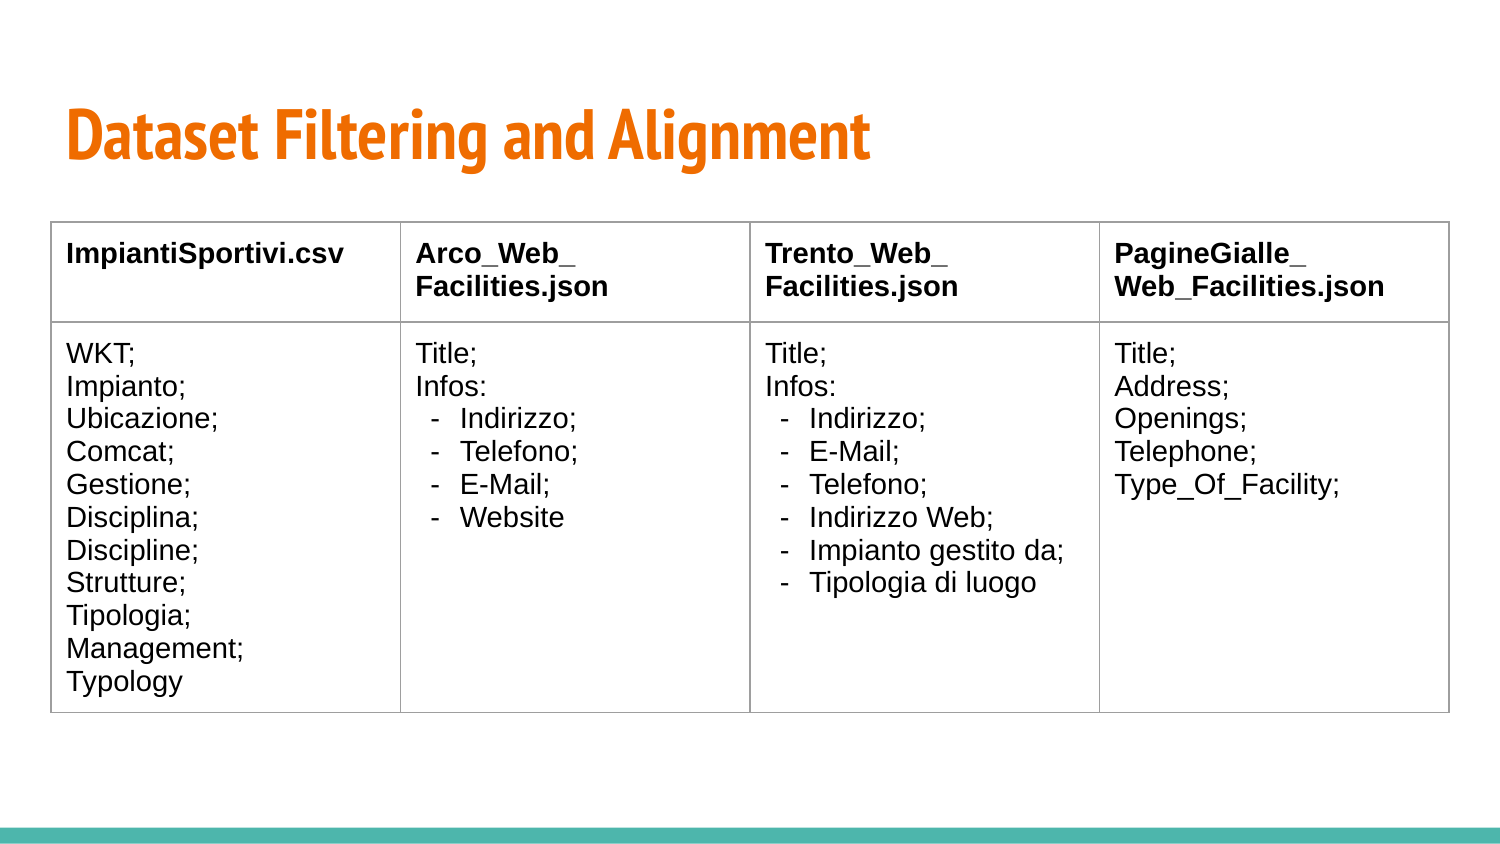

# Dataset Filtering and Alignment
| ImpiantiSportivi.csv | Arco\_Web\_ Facilities.json | Trento\_Web\_ Facilities.json | PagineGialle\_ Web\_Facilities.json |
| --- | --- | --- | --- |
| WKT; Impianto; Ubicazione; Comcat; Gestione; Disciplina; Discipline; Strutture; Tipologia; Management; Typology | Title; Infos: Indirizzo; Telefono; E-Mail; Website | Title; Infos: Indirizzo; E-Mail; Telefono; Indirizzo Web; Impianto gestito da; Tipologia di luogo | Title; Address; Openings; Telephone; Type\_Of\_Facility; |